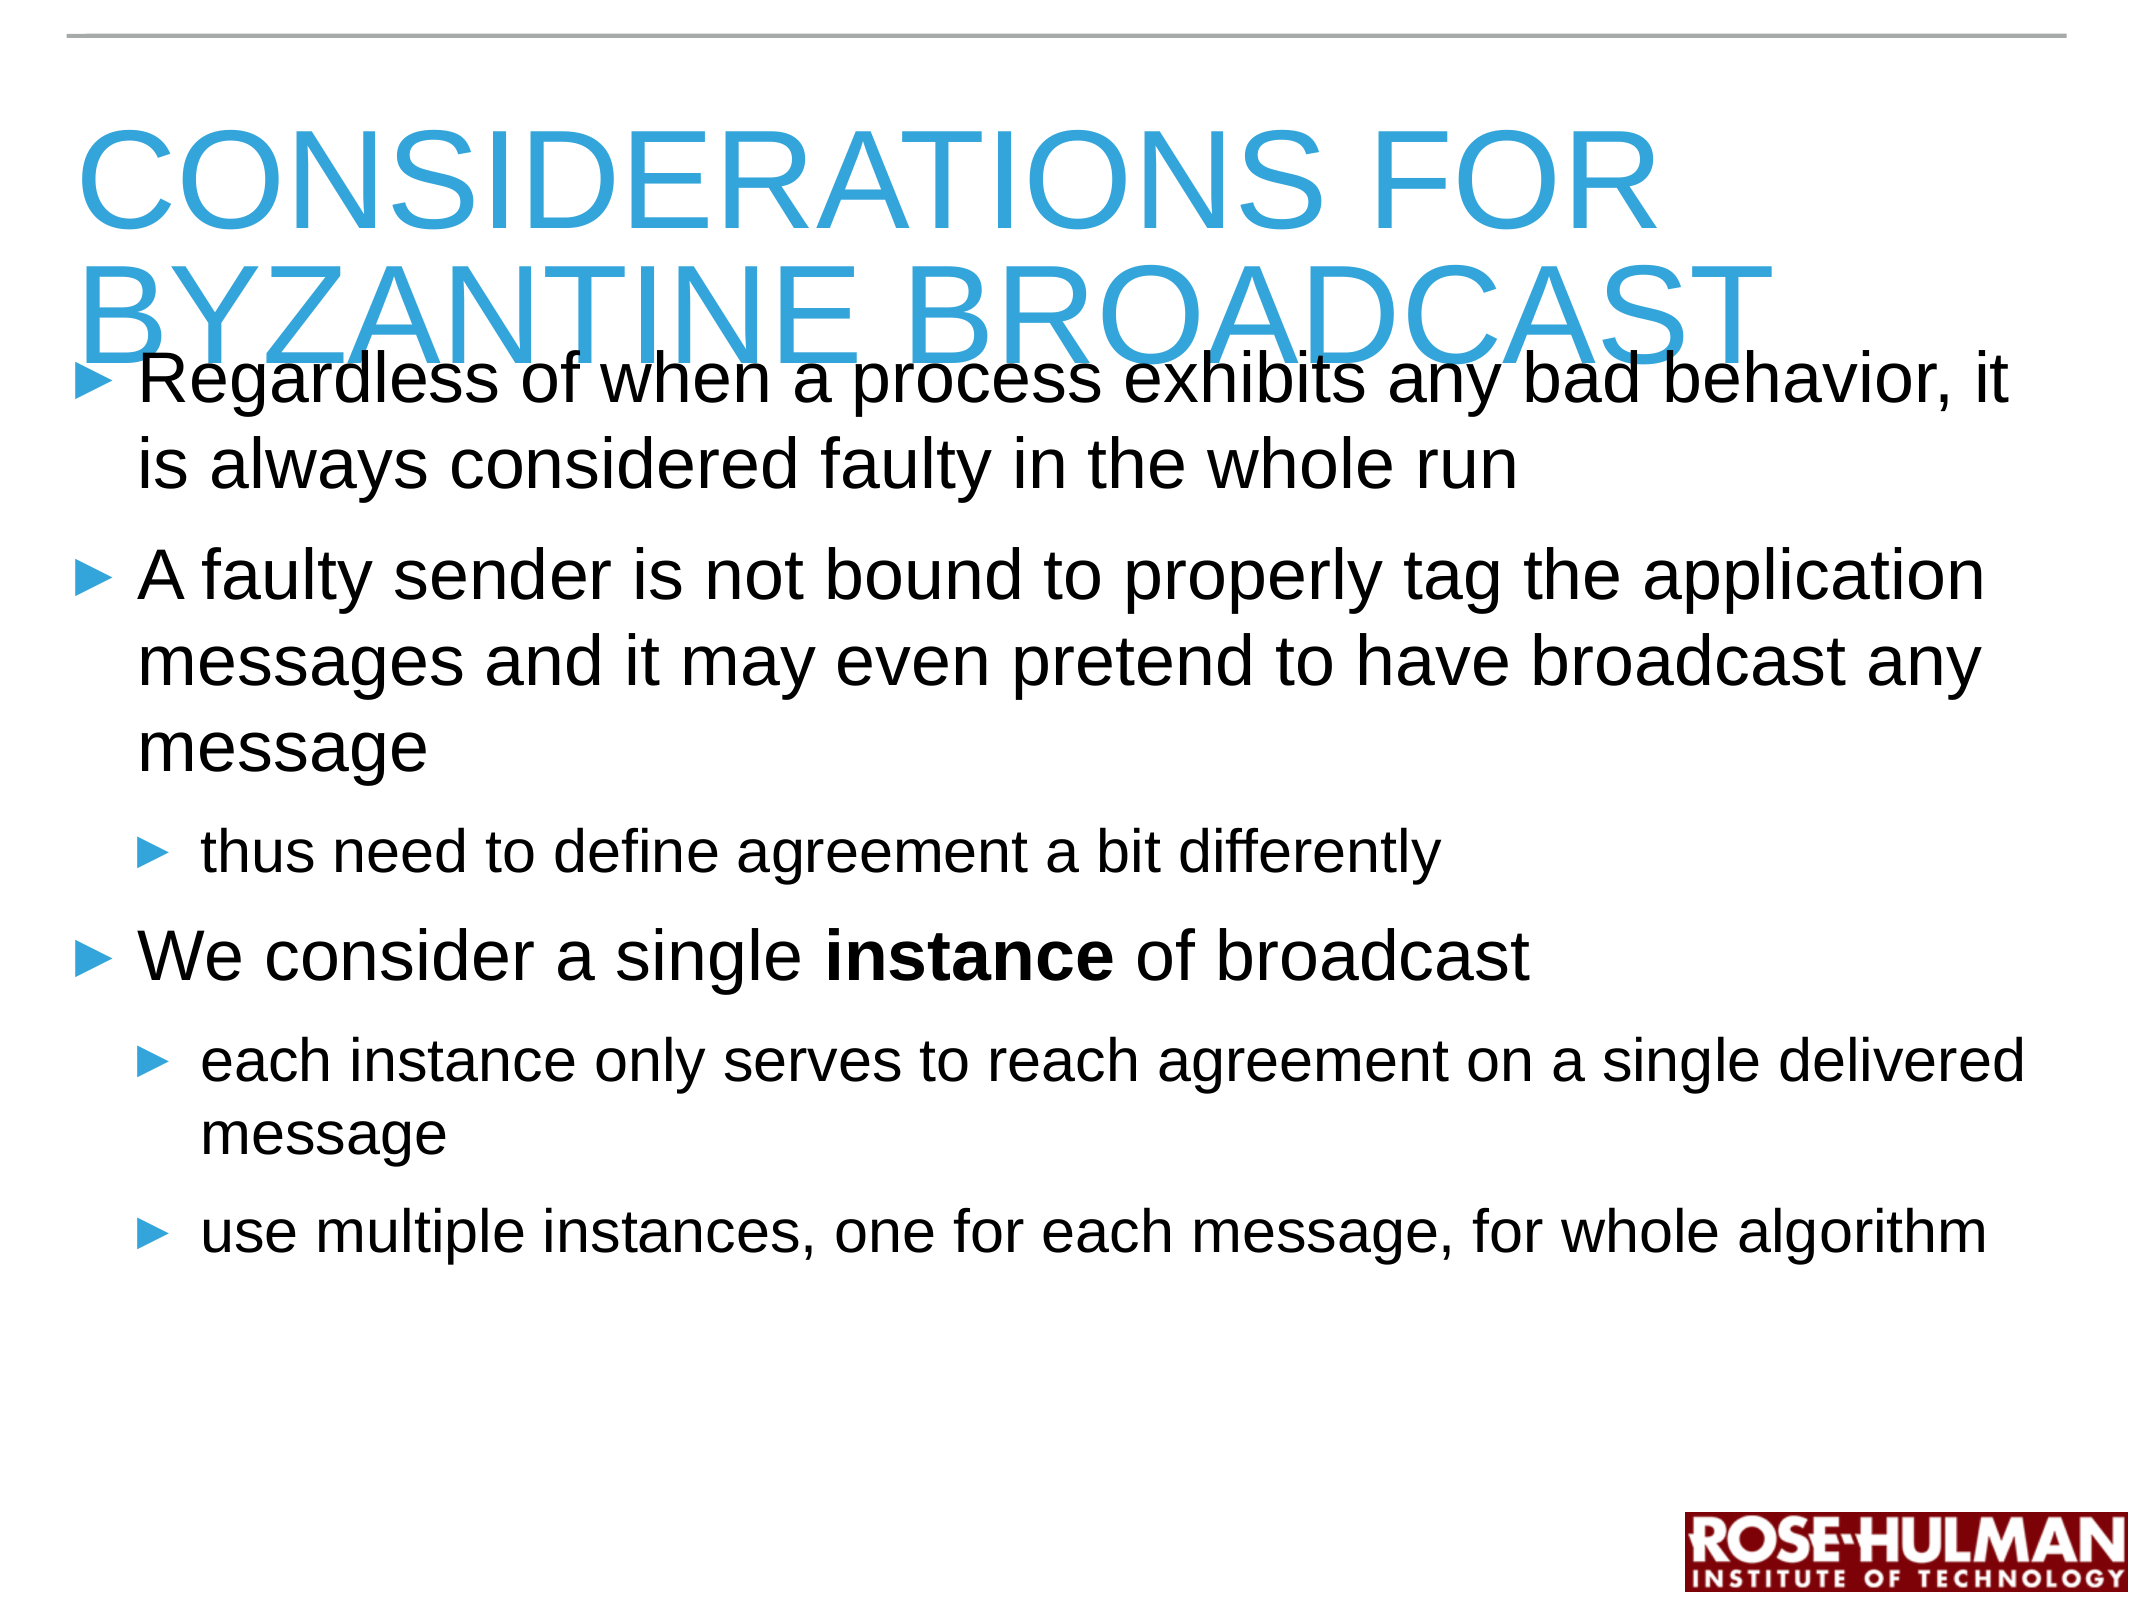

# considerations for byzantine broadcast
Regardless of when a process exhibits any bad behavior, it is always considered faulty in the whole run
A faulty sender is not bound to properly tag the application messages and it may even pretend to have broadcast any message
thus need to define agreement a bit differently
We consider a single instance of broadcast
each instance only serves to reach agreement on a single delivered message
use multiple instances, one for each message, for whole algorithm
91